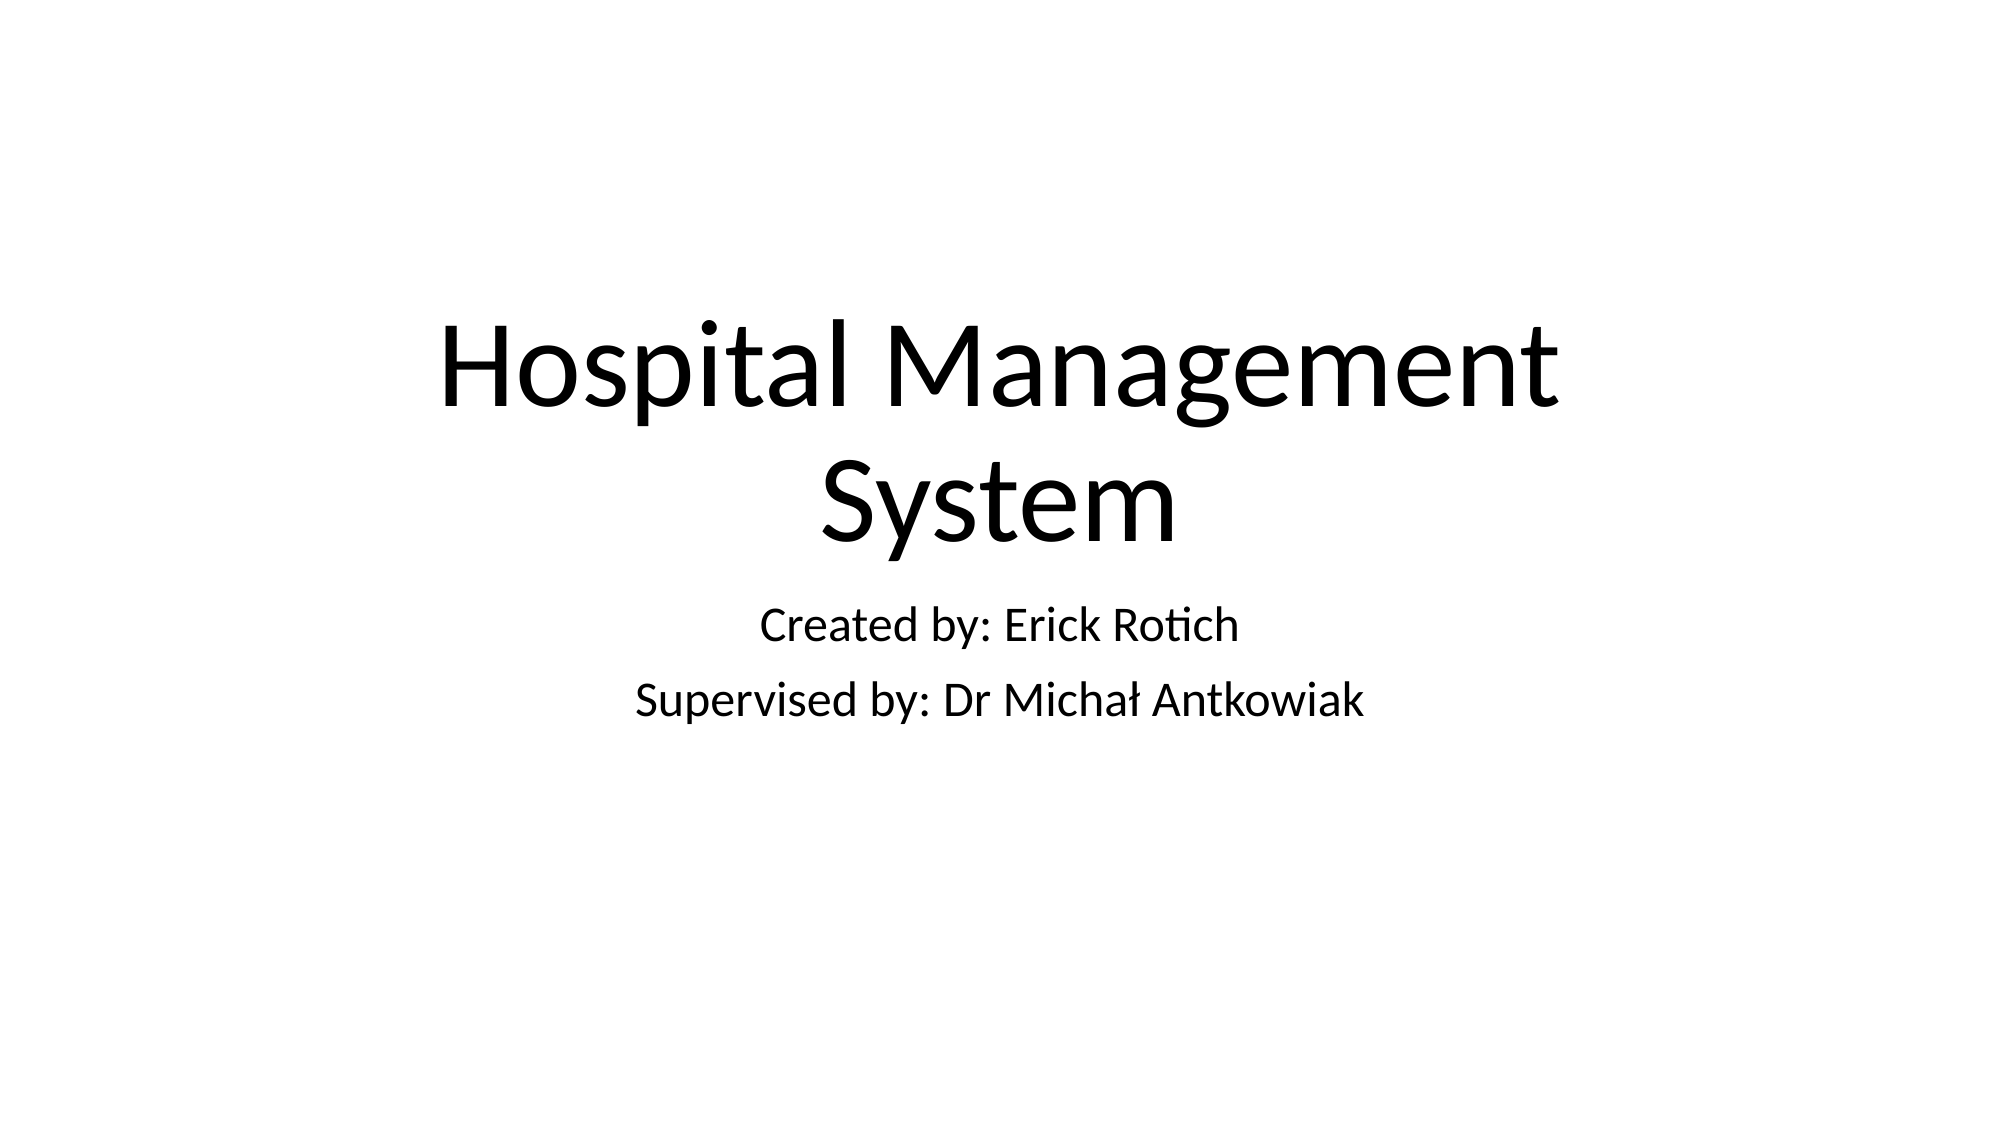

# Hospital Management System
Created by: Erick Rotich
Supervised by: Dr Michał Antkowiak